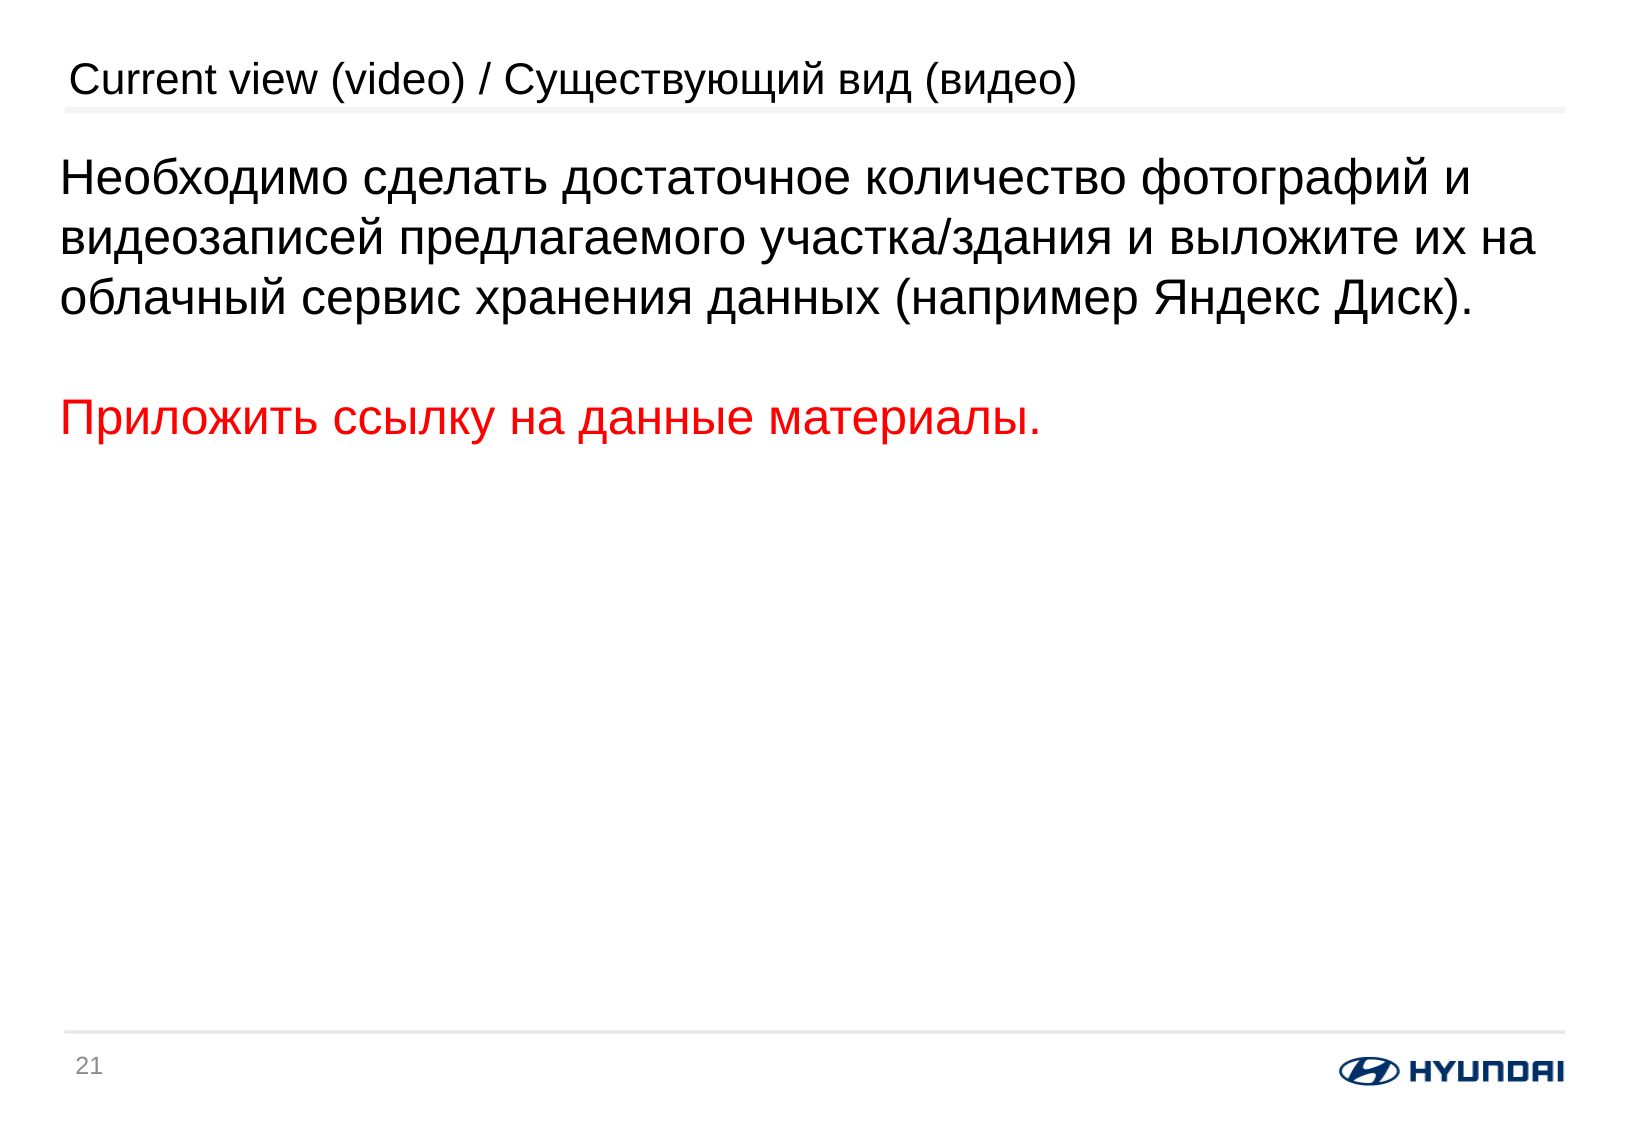

# Current view (video) / Существующий вид (видео)
Необходимо сделать достаточное количество фотографий и видеозаписей предлагаемого участка/здания и выложите их на облачный сервис хранения данных (например Яндекс Диск).

Приложить ссылку на данные материалы.
21